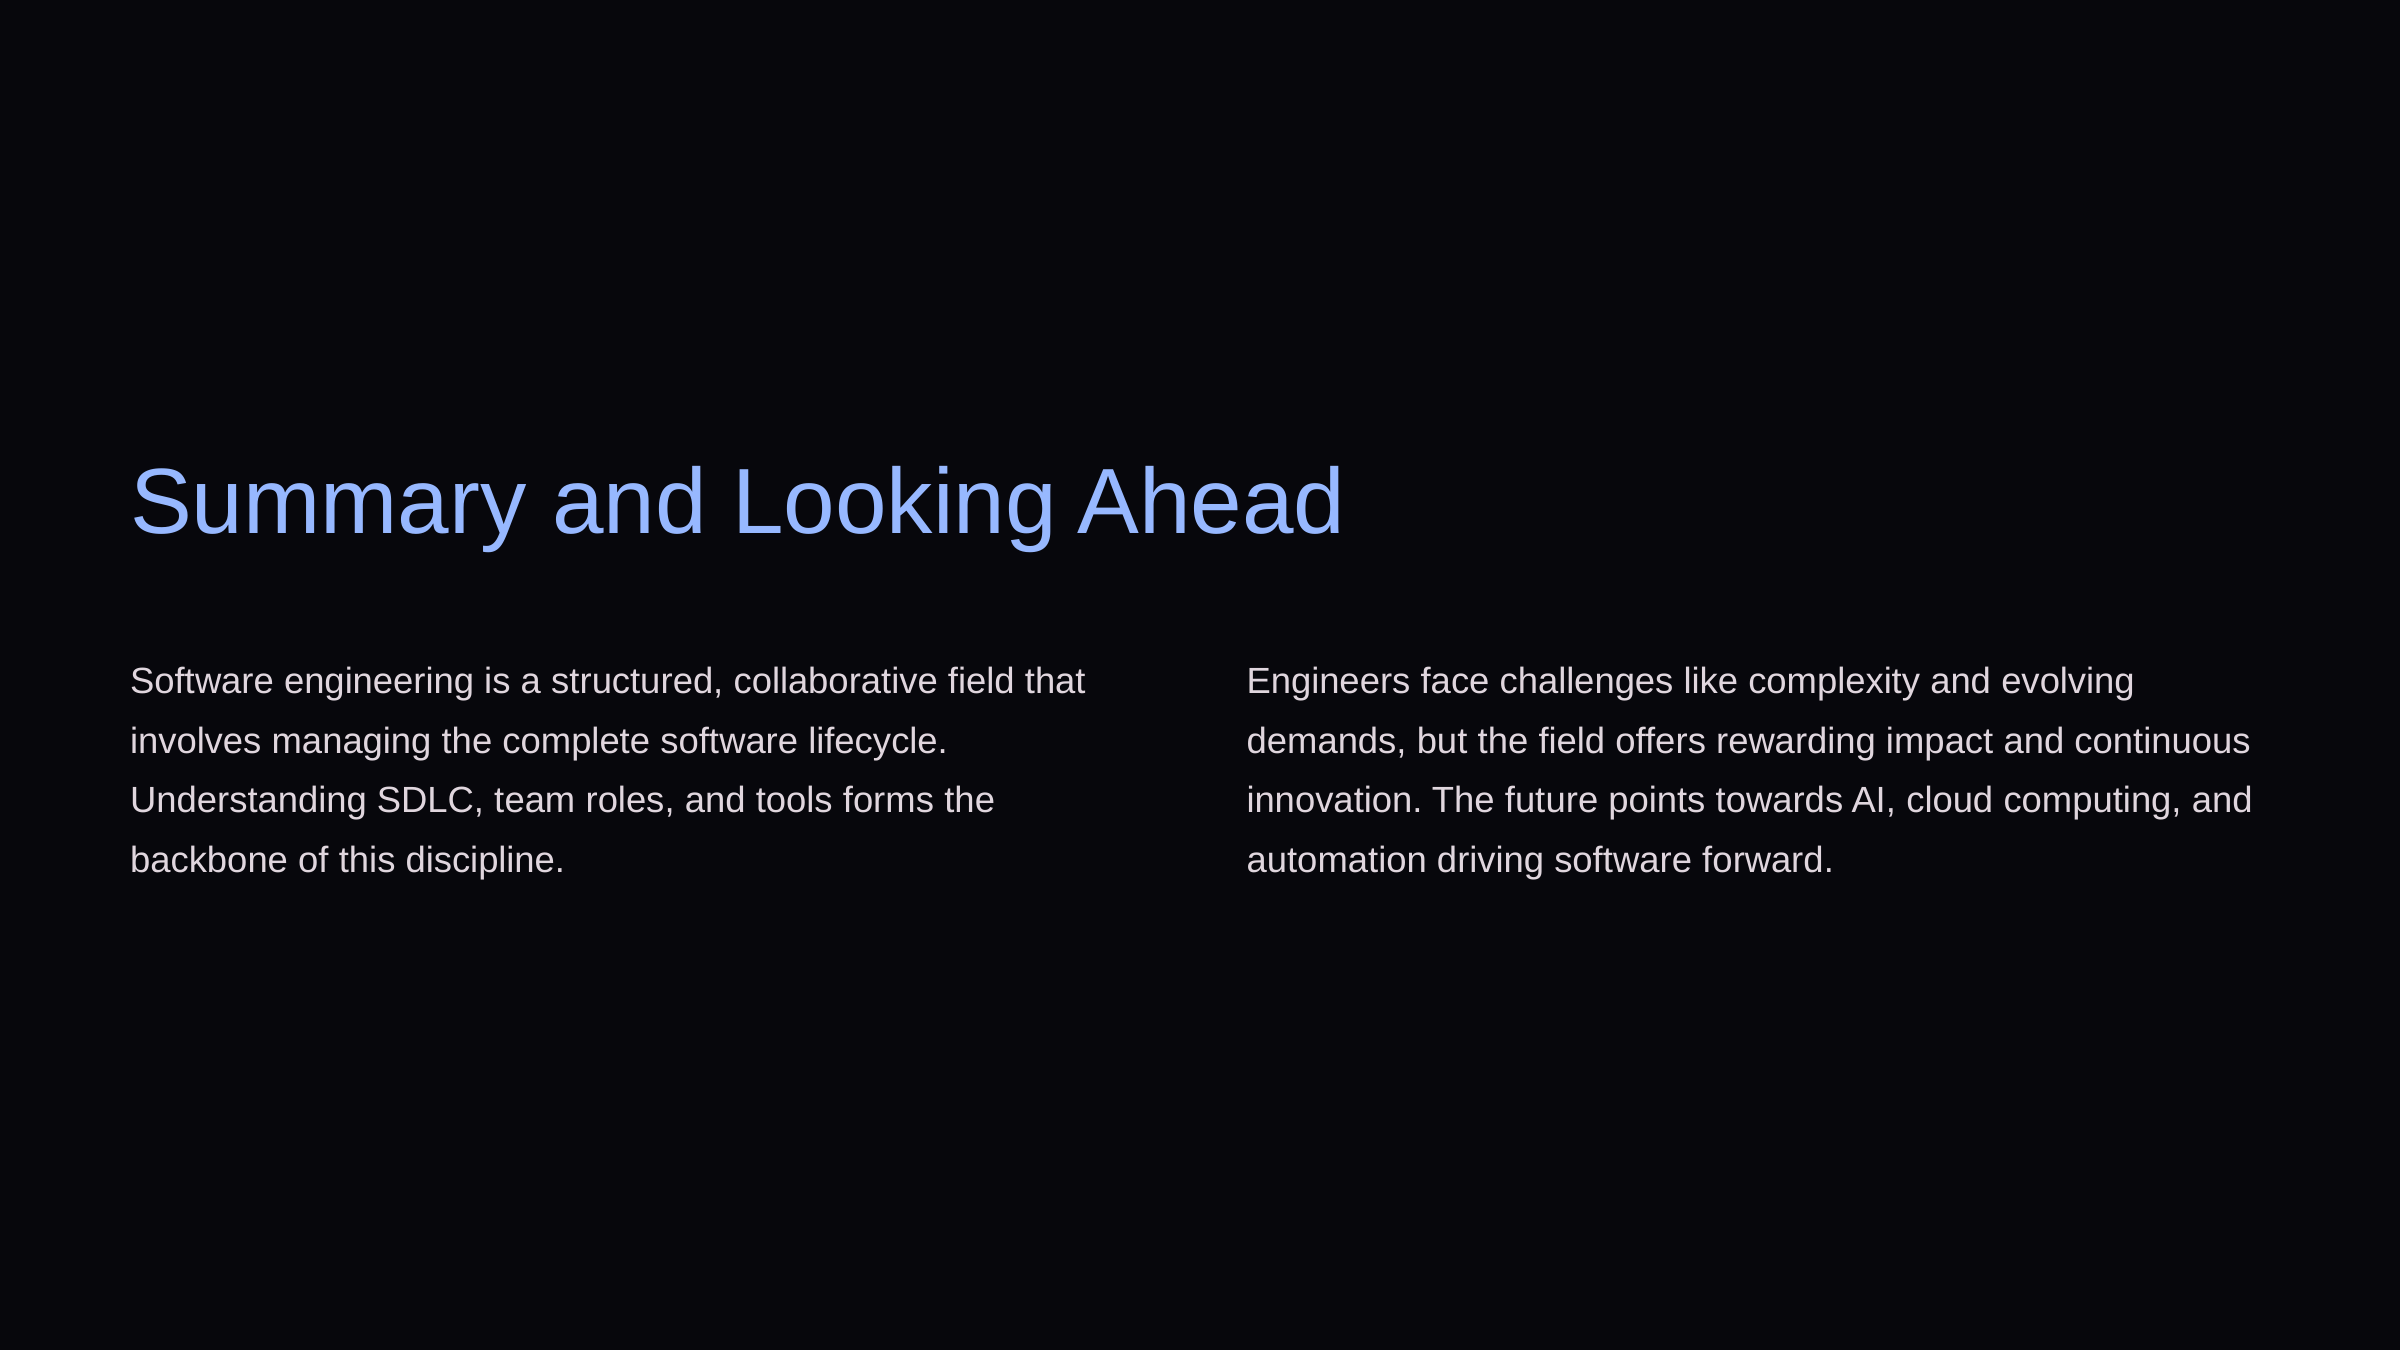

Summary and Looking Ahead
Software engineering is a structured, collaborative field that involves managing the complete software lifecycle. Understanding SDLC, team roles, and tools forms the backbone of this discipline.
Engineers face challenges like complexity and evolving demands, but the field offers rewarding impact and continuous innovation. The future points towards AI, cloud computing, and automation driving software forward.